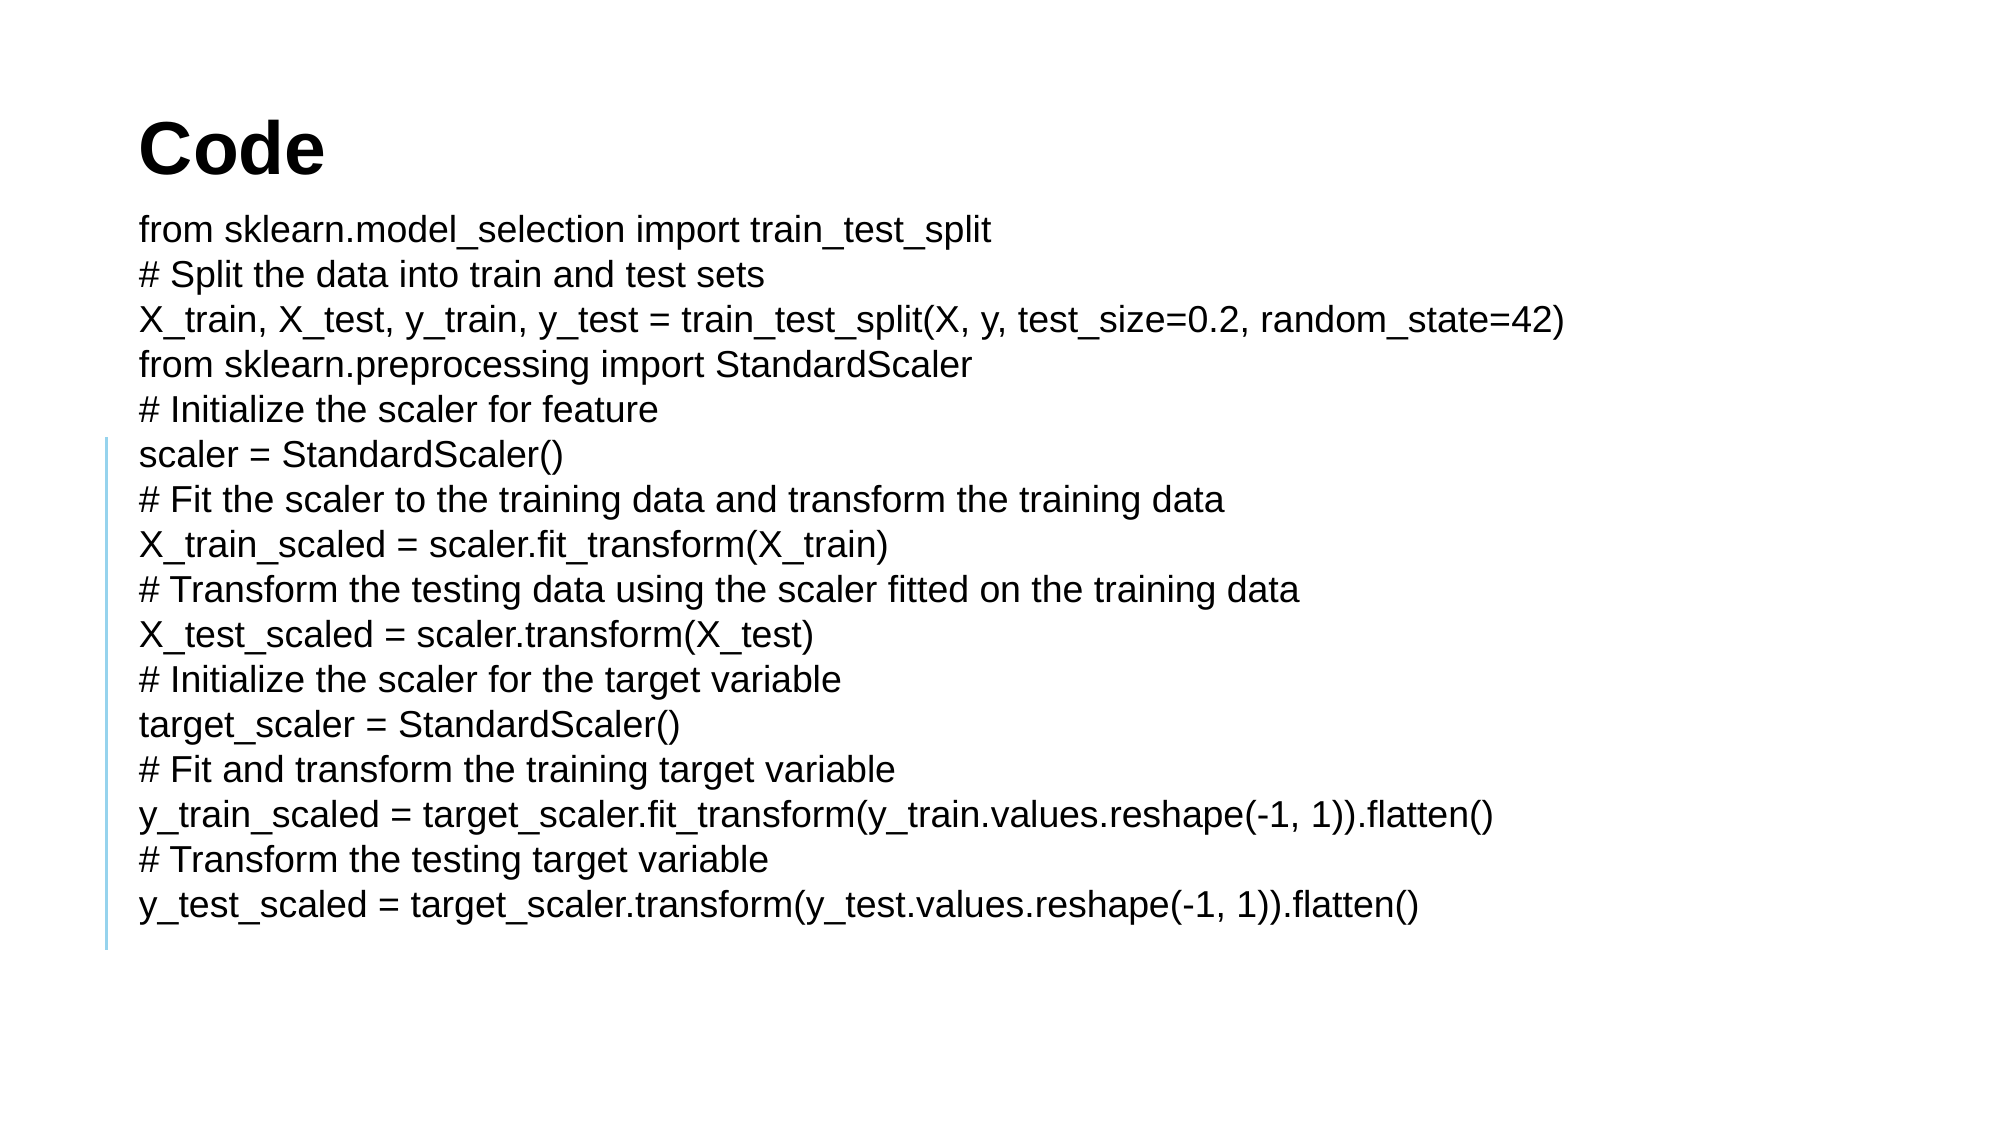

Code
from sklearn.model_selection import train_test_split
# Split the data into train and test sets
X_train, X_test, y_train, y_test = train_test_split(X, y, test_size=0.2, random_state=42)
from sklearn.preprocessing import StandardScaler
# Initialize the scaler for feature
scaler = StandardScaler()
# Fit the scaler to the training data and transform the training data
X_train_scaled = scaler.fit_transform(X_train)
# Transform the testing data using the scaler fitted on the training data
X_test_scaled = scaler.transform(X_test)
# Initialize the scaler for the target variable
target_scaler = StandardScaler()
# Fit and transform the training target variable
y_train_scaled = target_scaler.fit_transform(y_train.values.reshape(-1, 1)).flatten()
# Transform the testing target variable
y_test_scaled = target_scaler.transform(y_test.values.reshape(-1, 1)).flatten()